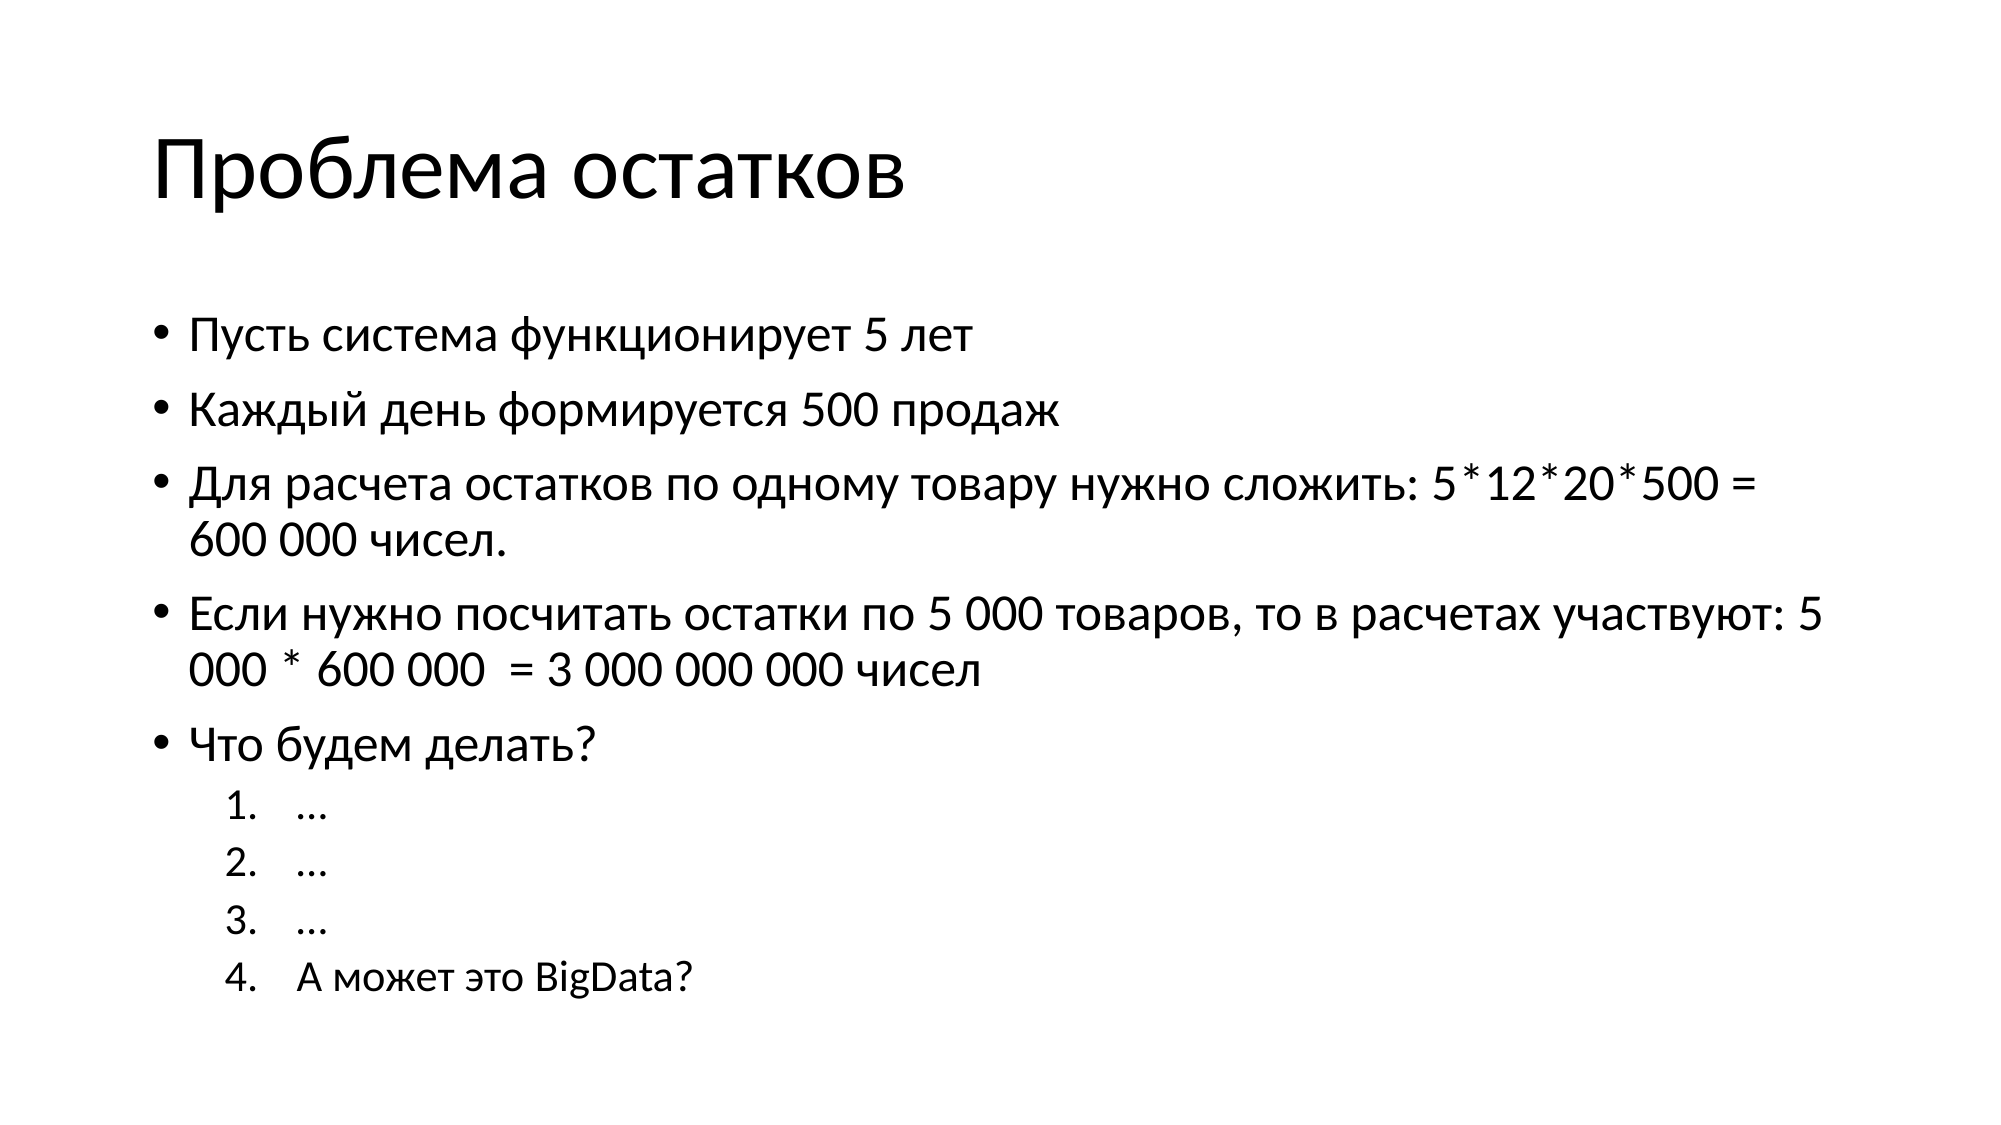

# Проблема остатков
Пусть система функционирует 5 лет
Каждый день формируется 500 продаж
Для расчета остатков по одному товару нужно сложить: 5*12*20*500 = 600 000 чисел.
Если нужно посчитать остатки по 5 000 товаров, то в расчетах участвуют: 5 000 * 600 000  = 3 000 000 000 чисел
Что будем делать?
…
…
…
А может это BigData?